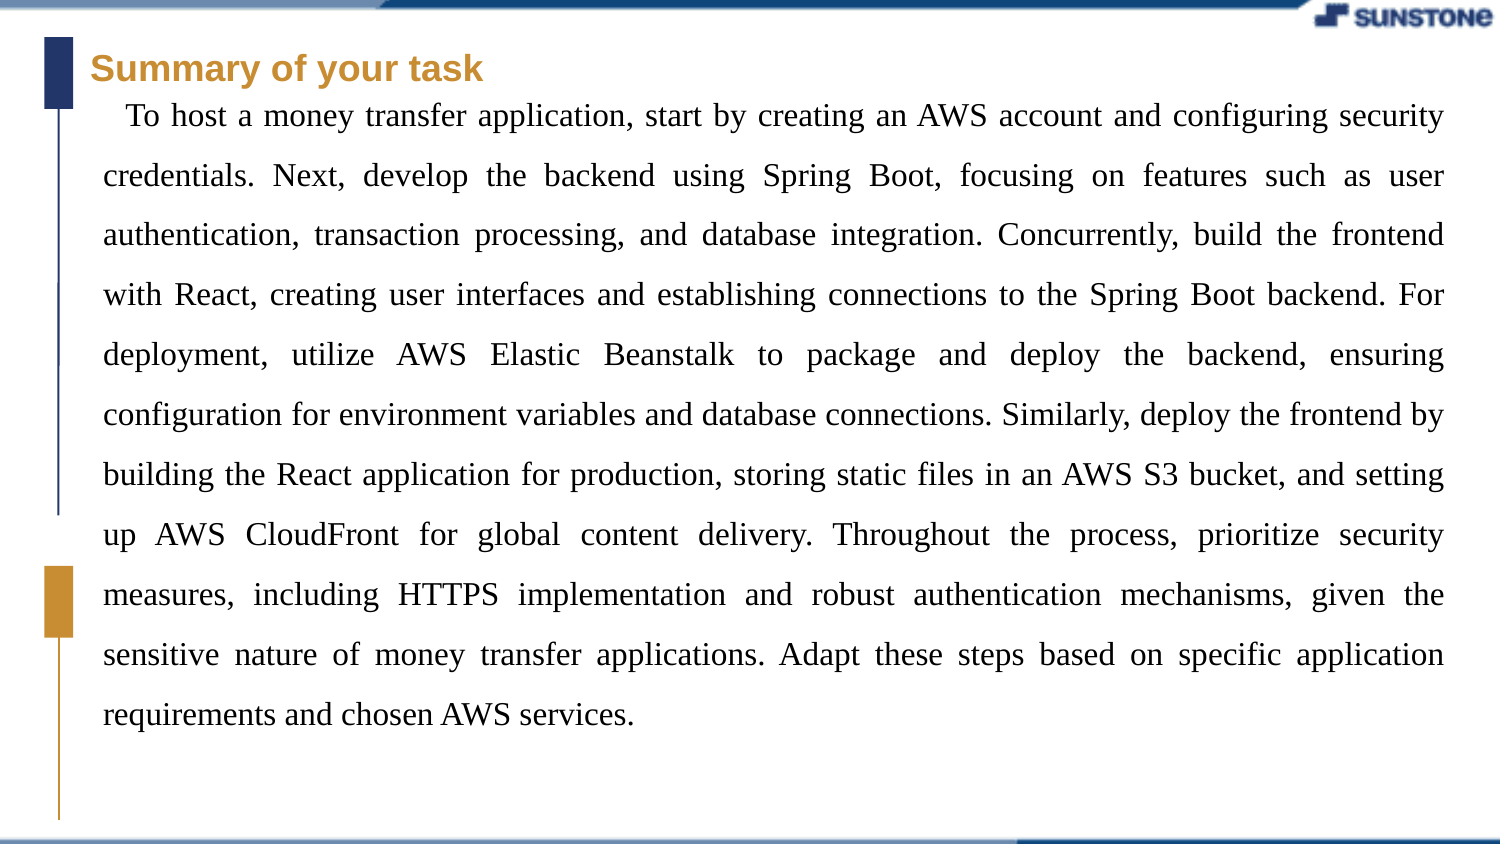

Summary of your task
  To host a money transfer application, start by creating an AWS account and configuring security credentials. Next, develop the backend using Spring Boot, focusing on features such as user authentication, transaction processing, and database integration. Concurrently, build the frontend with React, creating user interfaces and establishing connections to the Spring Boot backend. For deployment, utilize AWS Elastic Beanstalk to package and deploy the backend, ensuring configuration for environment variables and database connections. Similarly, deploy the frontend by building the React application for production, storing static files in an AWS S3 bucket, and setting up AWS CloudFront for global content delivery. Throughout the process, prioritize security measures, including HTTPS implementation and robust authentication mechanisms, given the sensitive nature of money transfer applications. Adapt these steps based on specific application requirements and chosen AWS services.